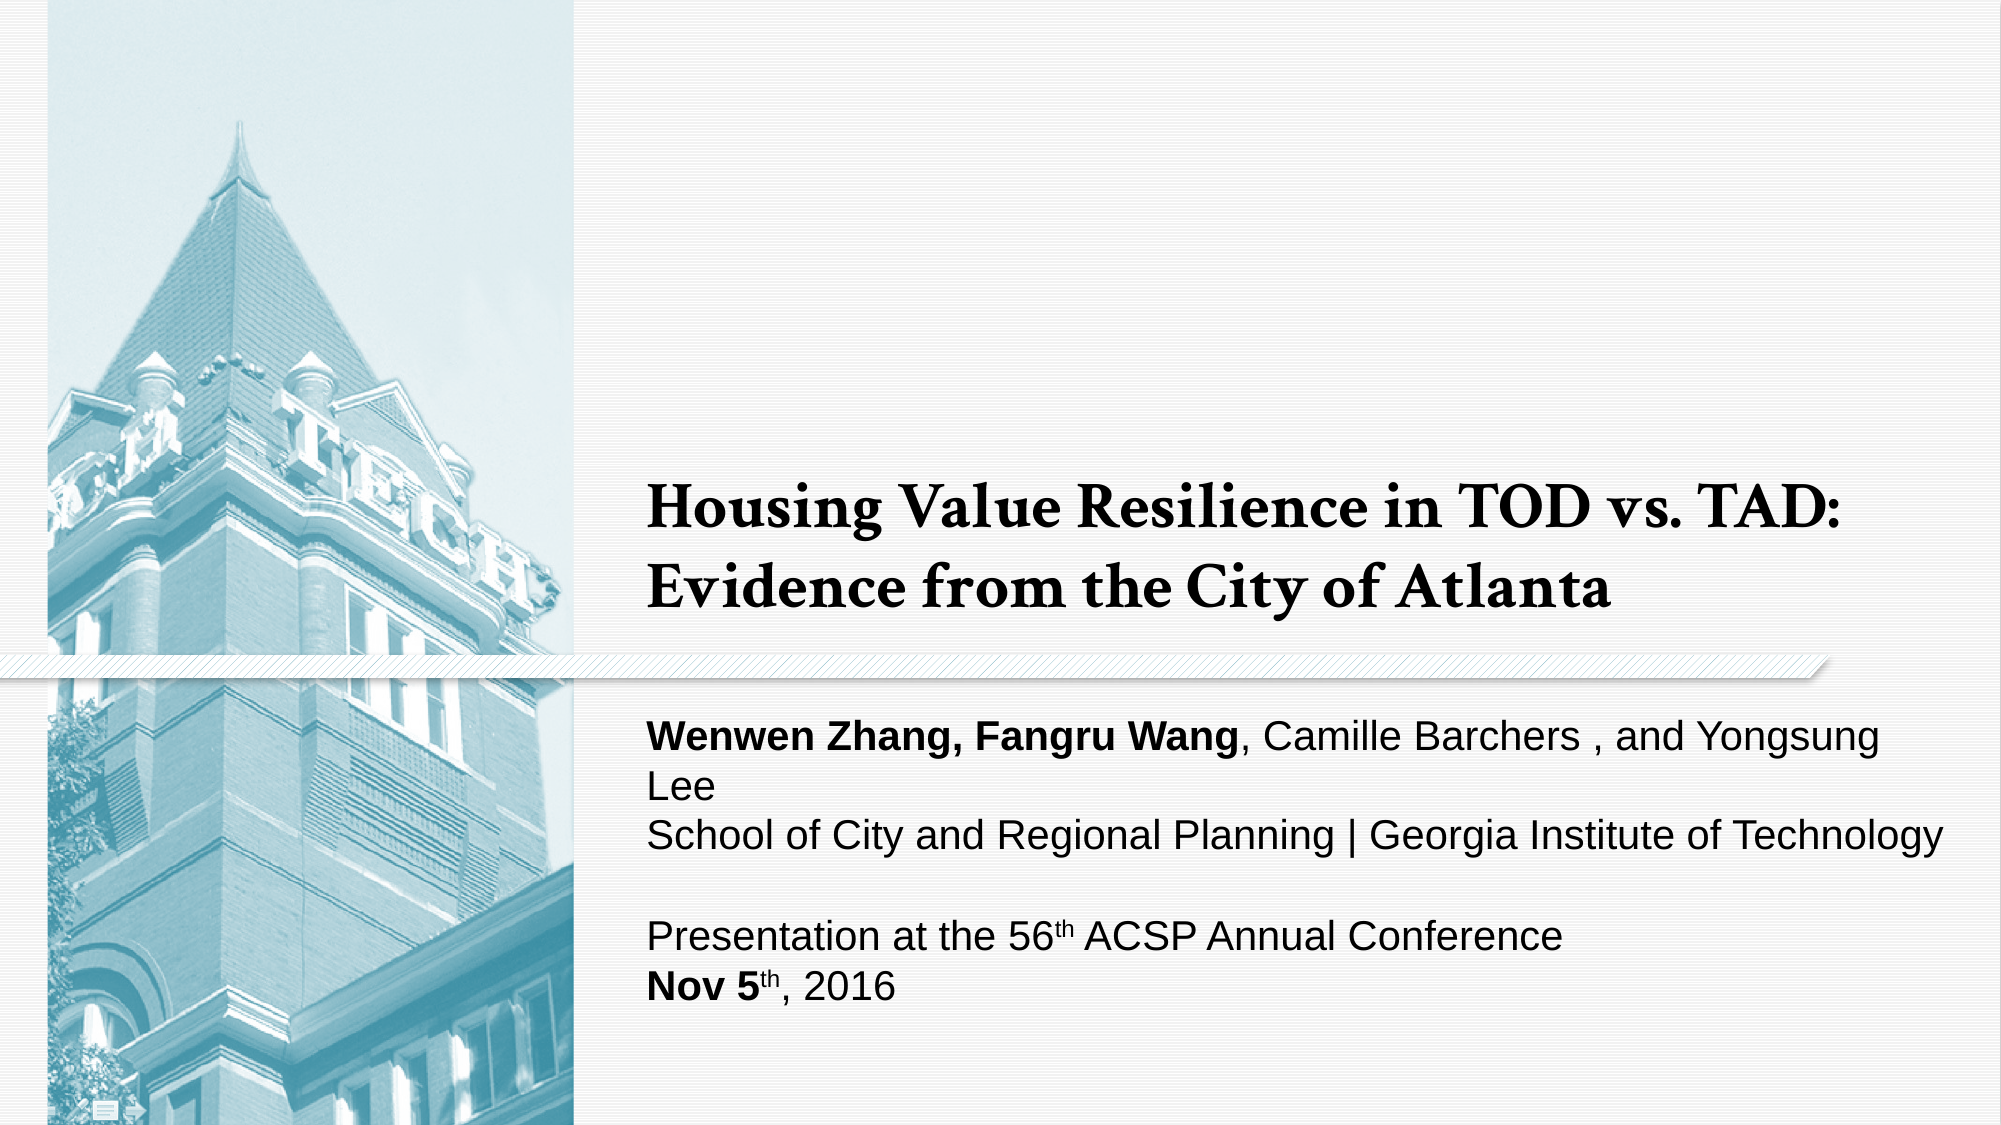

# Housing Value Resilience in TOD vs. TAD: Evidence from the City of Atlanta
Wenwen Zhang, Fangru Wang, Camille Barchers , and Yongsung Lee
School of City and Regional Planning | Georgia Institute of Technology

Presentation at the 56th ACSP Annual Conference
Nov 5th, 2016